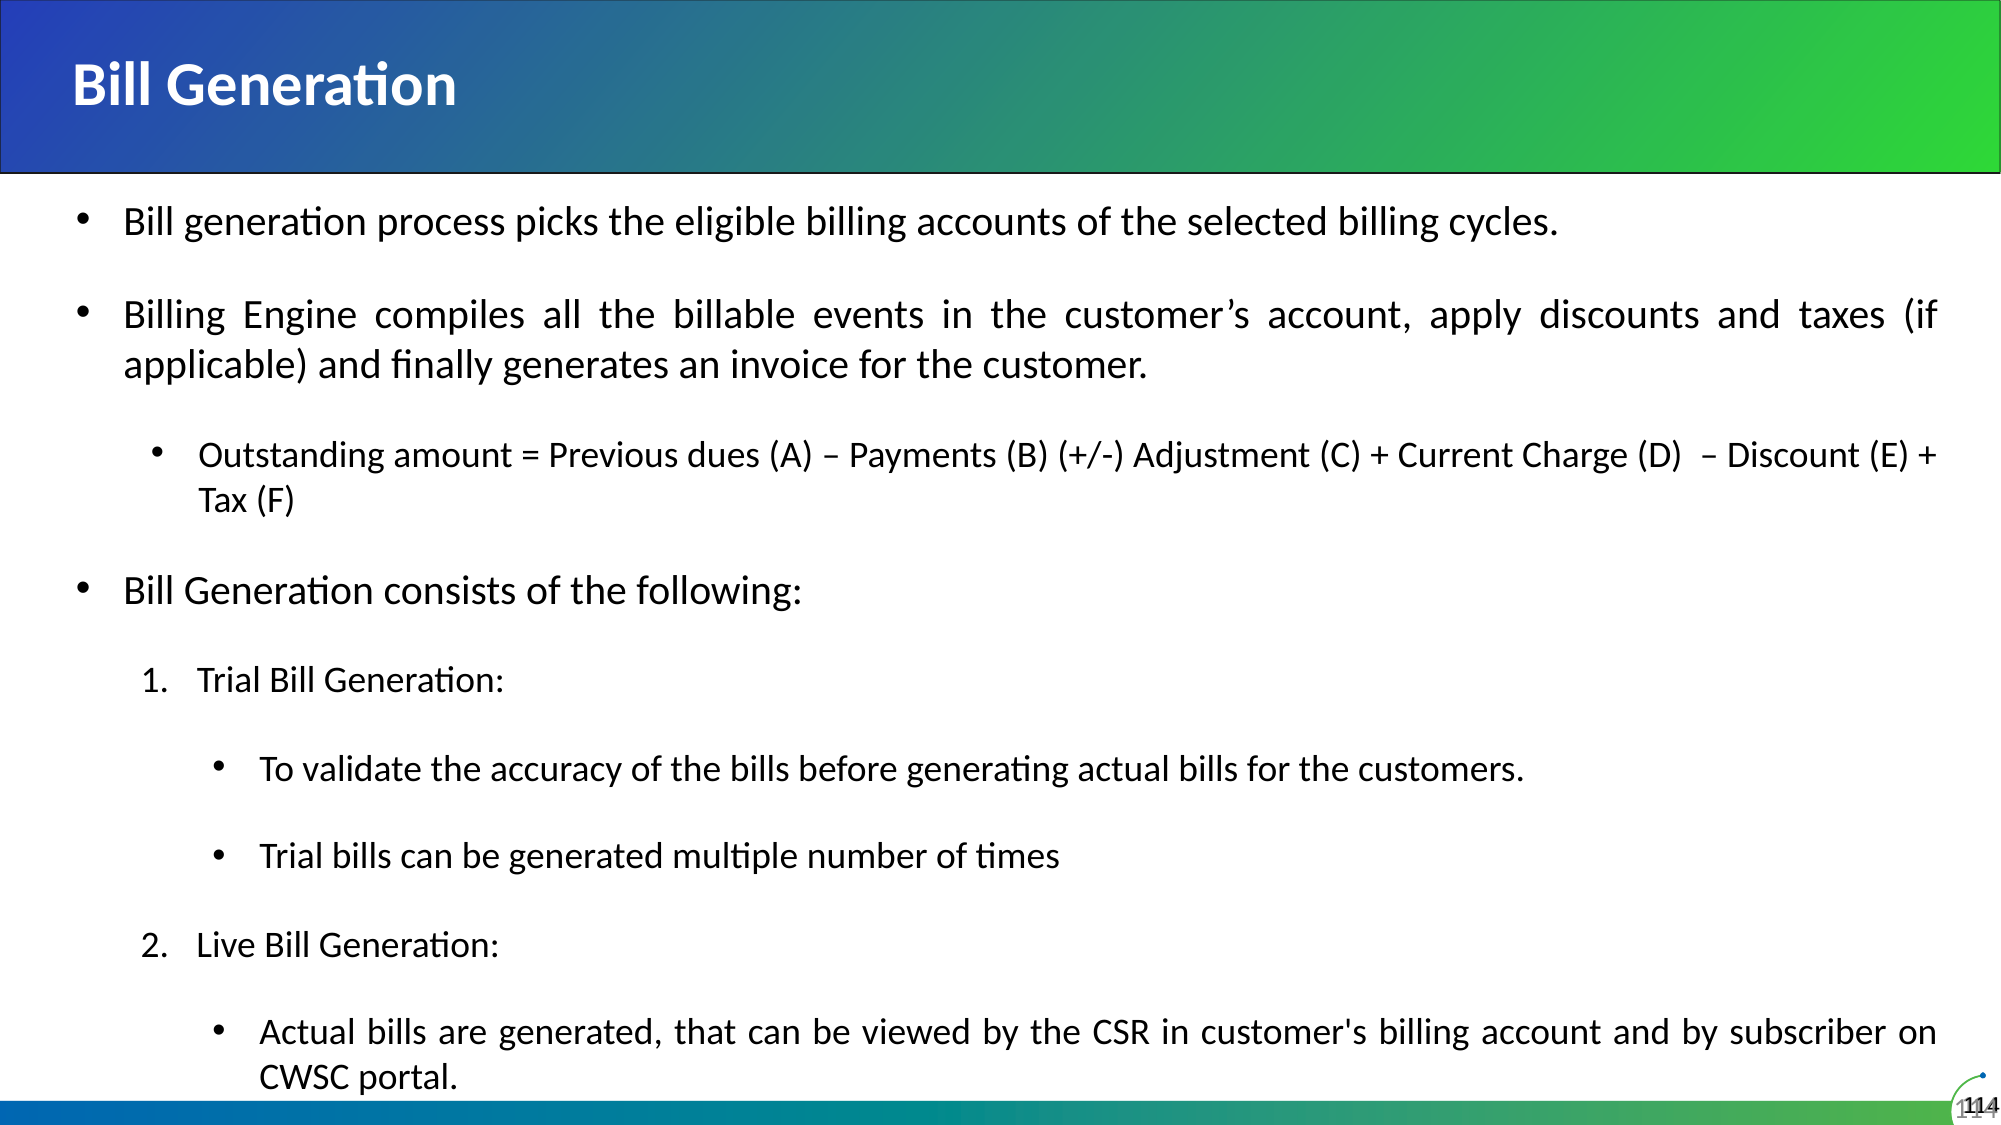

# Bill Generation
Bill generation process picks the eligible billing accounts of the selected billing cycles.
Billing Engine compiles all the billable events in the customer’s account, apply discounts and taxes (if applicable) and finally generates an invoice for the customer.
Outstanding amount = Previous dues (A) – Payments (B) (+/-) Adjustment (C) + Current Charge (D)  – Discount (E) + Tax (F)
Bill Generation consists of the following:
Trial Bill Generation:
To validate the accuracy of the bills before generating actual bills for the customers.
Trial bills can be generated multiple number of times
Live Bill Generation:
Actual bills are generated, that can be viewed by the CSR in customer's billing account and by subscriber on CWSC portal.
114